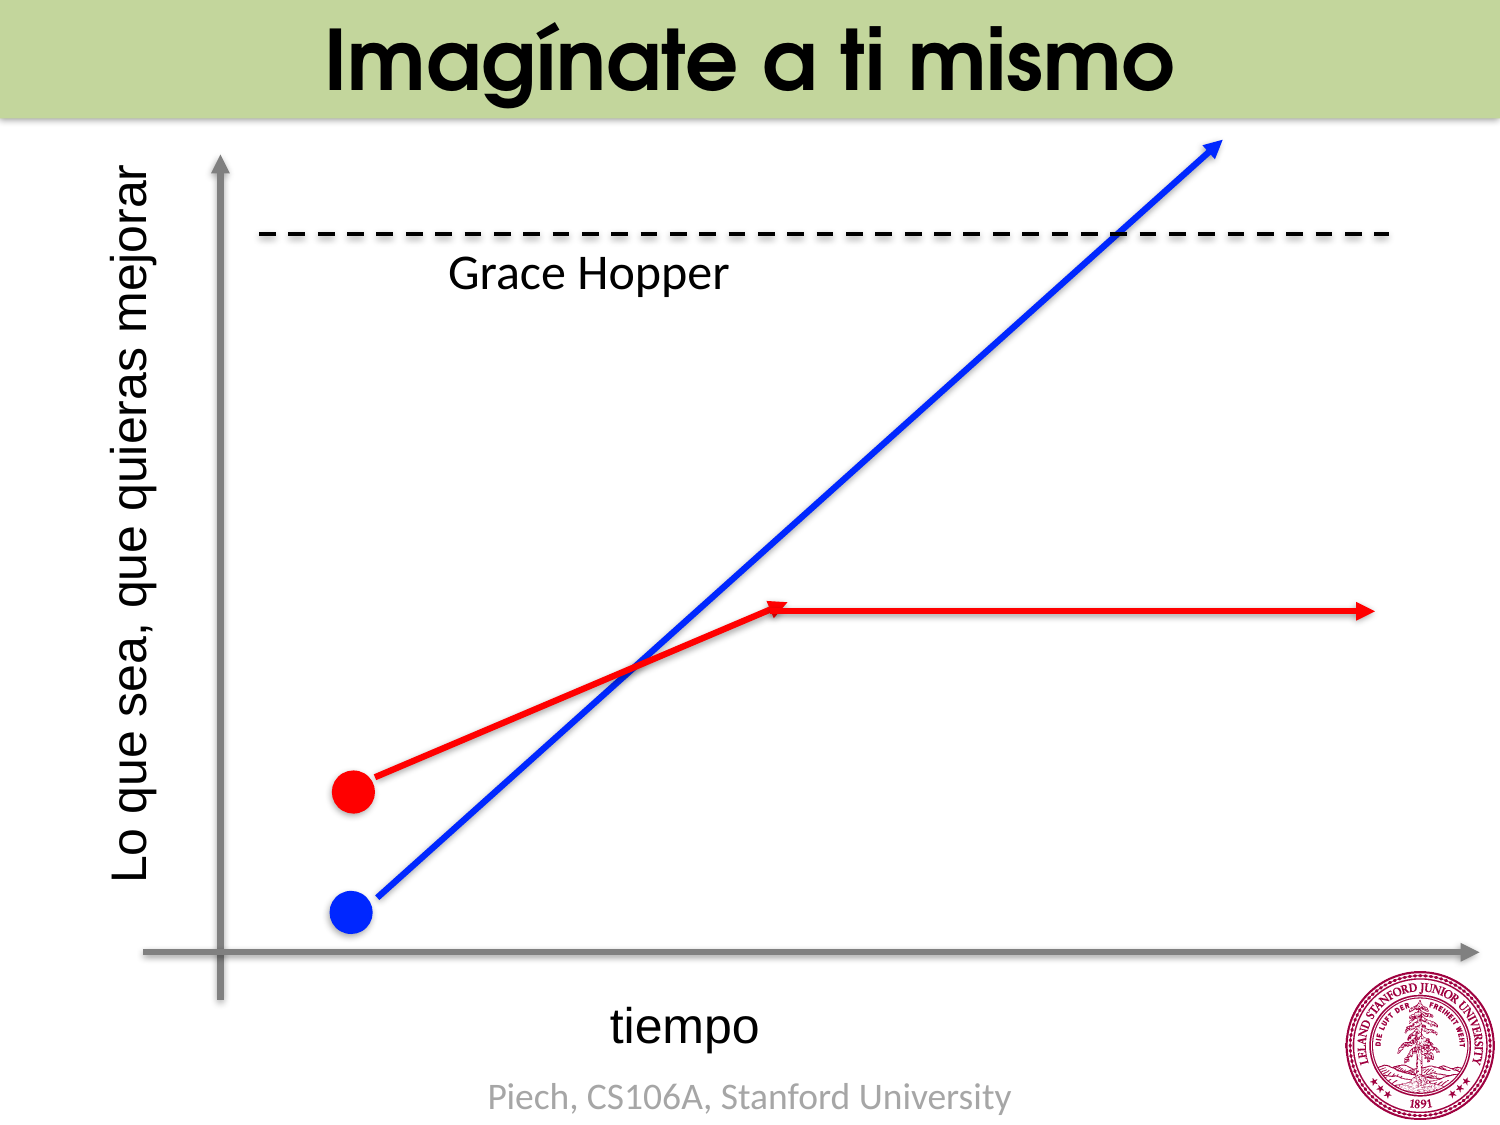

Imagínate a ti mismo
Grace Hopper
Lo que sea, que quieras mejorar

tiempo